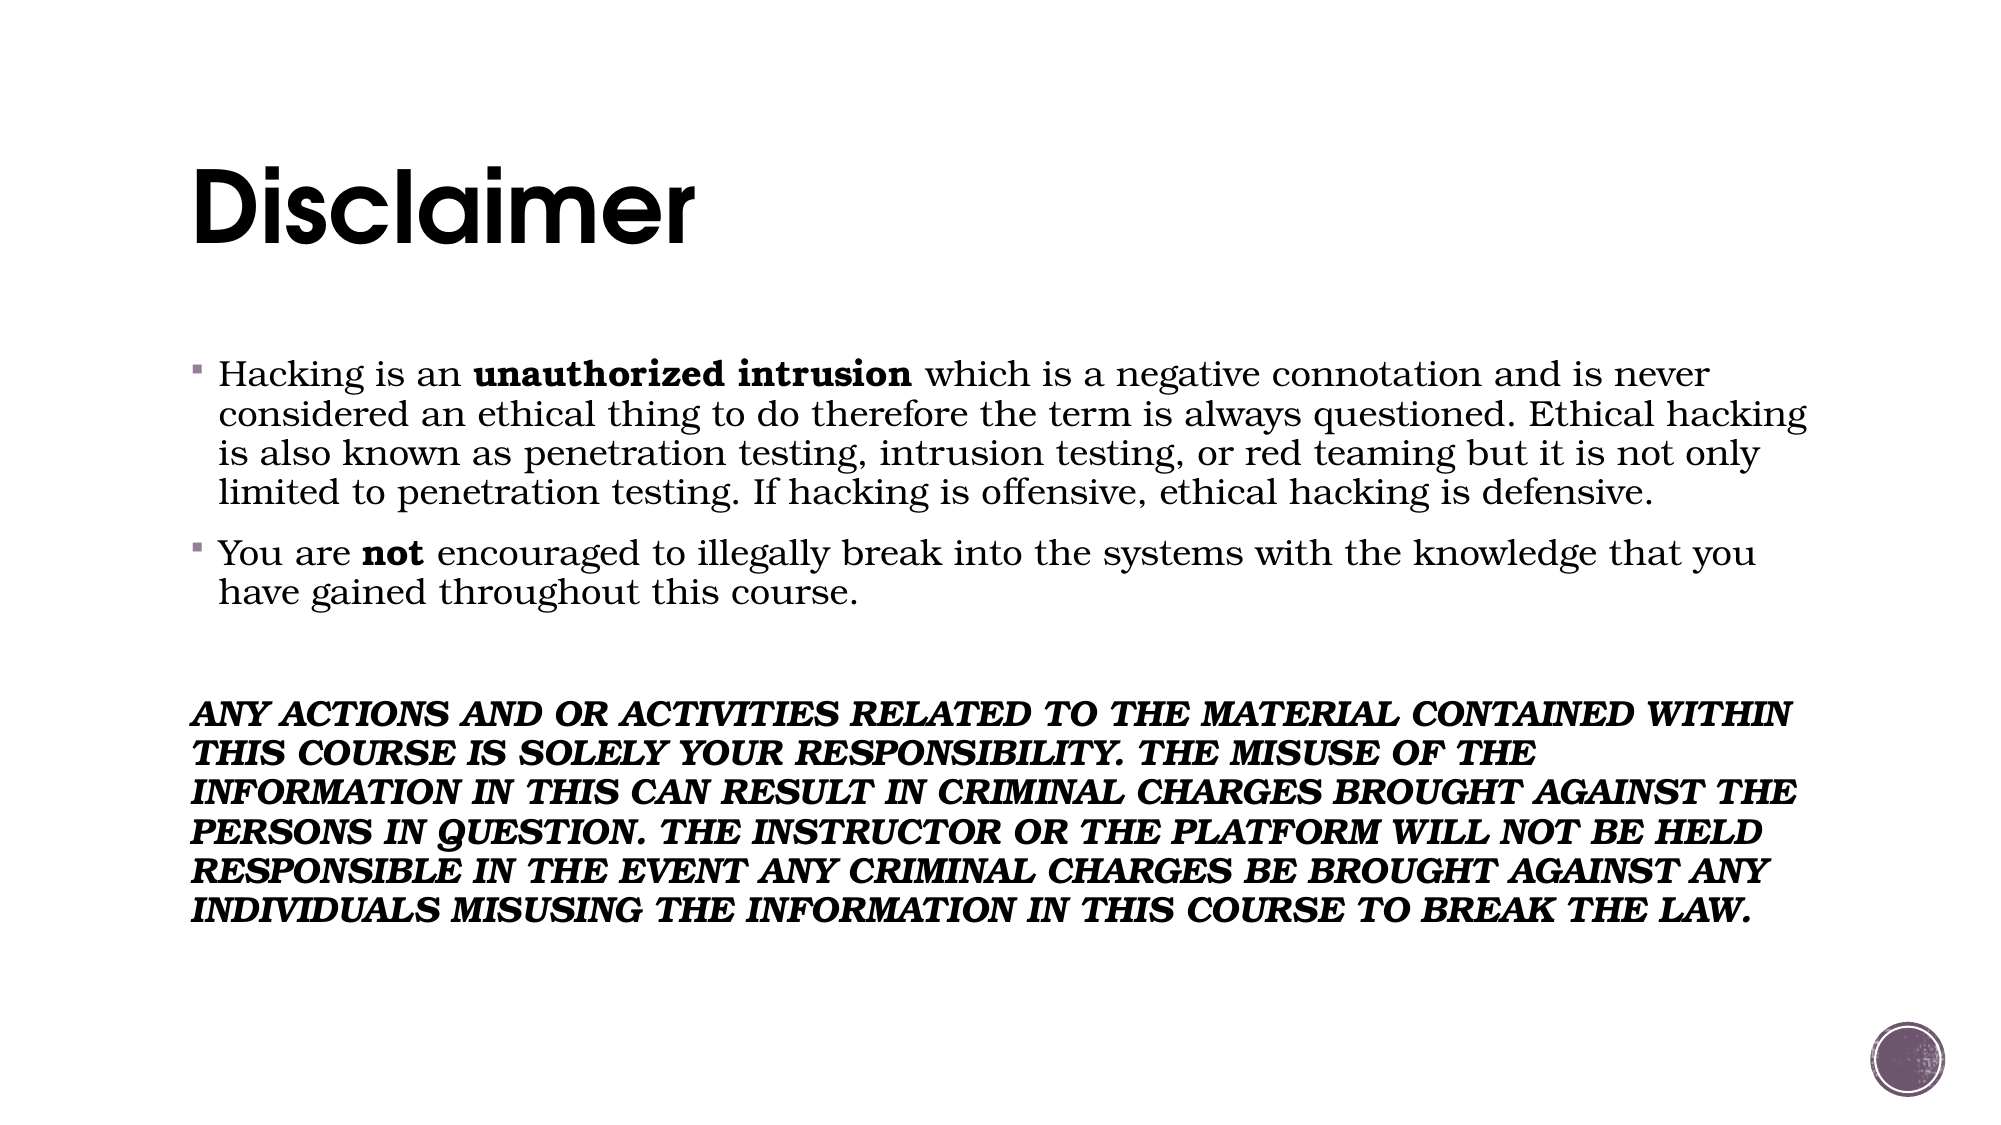

# Disclaimer
Hacking is an unauthorized intrusion which is a negative connotation and is never considered an ethical thing to do therefore the term is always questioned. Ethical hacking is also known as penetration testing, intrusion testing, or red teaming but it is not only limited to penetration testing. If hacking is offensive, ethical hacking is defensive.
You are not encouraged to illegally break into the systems with the knowledge that you have gained throughout this course.

ANY ACTIONS AND OR ACTIVITIES RELATED TO THE MATERIAL CONTAINED WITHIN THIS COURSE IS SOLELY YOUR RESPONSIBILITY. THE MISUSE OF THE INFORMATION IN THIS CAN RESULT IN CRIMINAL CHARGES BROUGHT AGAINST THE PERSONS IN QUESTION. THE INSTRUCTOR OR THE PLATFORM WILL NOT BE HELD RESPONSIBLE IN THE EVENT ANY CRIMINAL CHARGES BE BROUGHT AGAINST ANY INDIVIDUALS MISUSING THE INFORMATION IN THIS COURSE TO BREAK THE LAW.